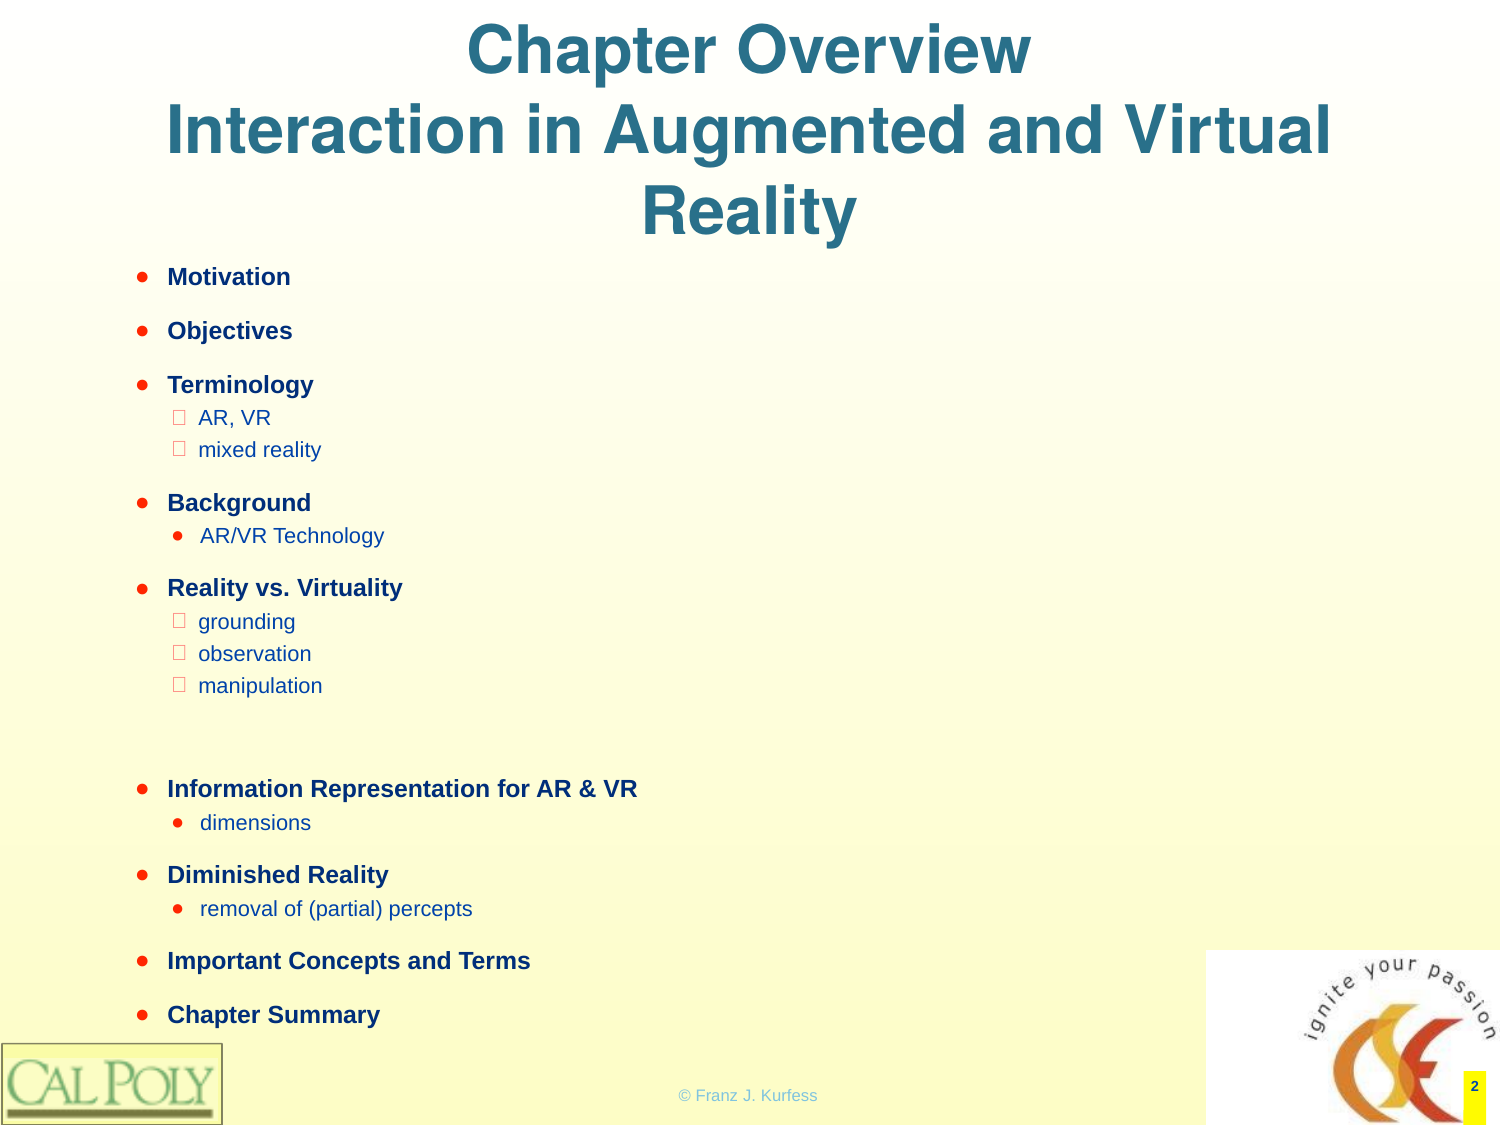

# Chapter Overview Interaction in Augmented and Virtual Reality
Motivation
Objectives
Terminology
AR, VR
mixed reality
Background
AR/VR Technology
Reality vs. Virtuality
grounding
observation
manipulation

Information Representation for AR & VR
dimensions
Diminished Reality
removal of (partial) percepts
Important Concepts and Terms
Chapter Summary
2